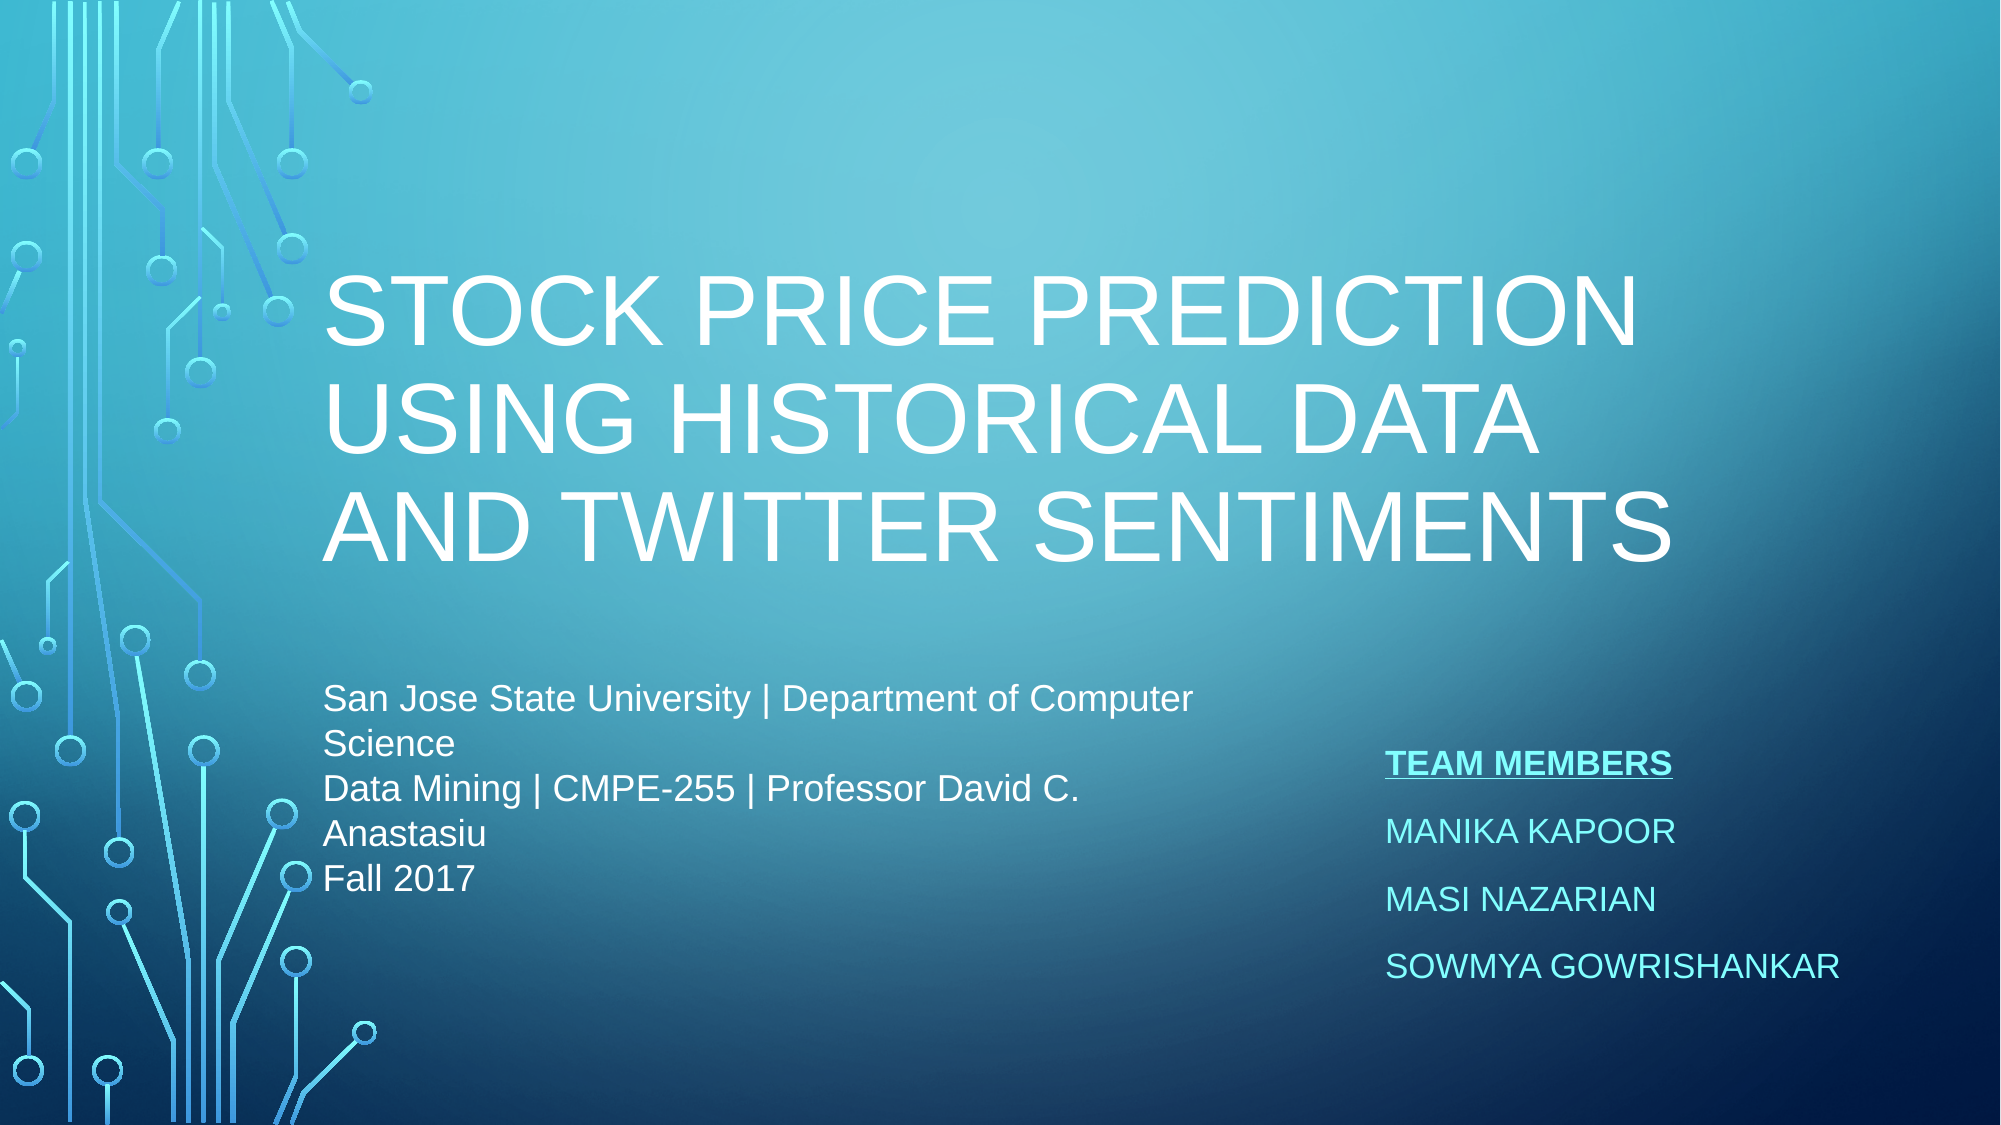

# Stock Price Prediction Using Historical Data and Twitter Sentiments
San Jose State University | Department of Computer Science
Data Mining | CMPE-255 | Professor David C. Anastasiu
Fall 2017
Team Members
Manika Kapoor
Masi Nazarian
Sowmya Gowrishankar